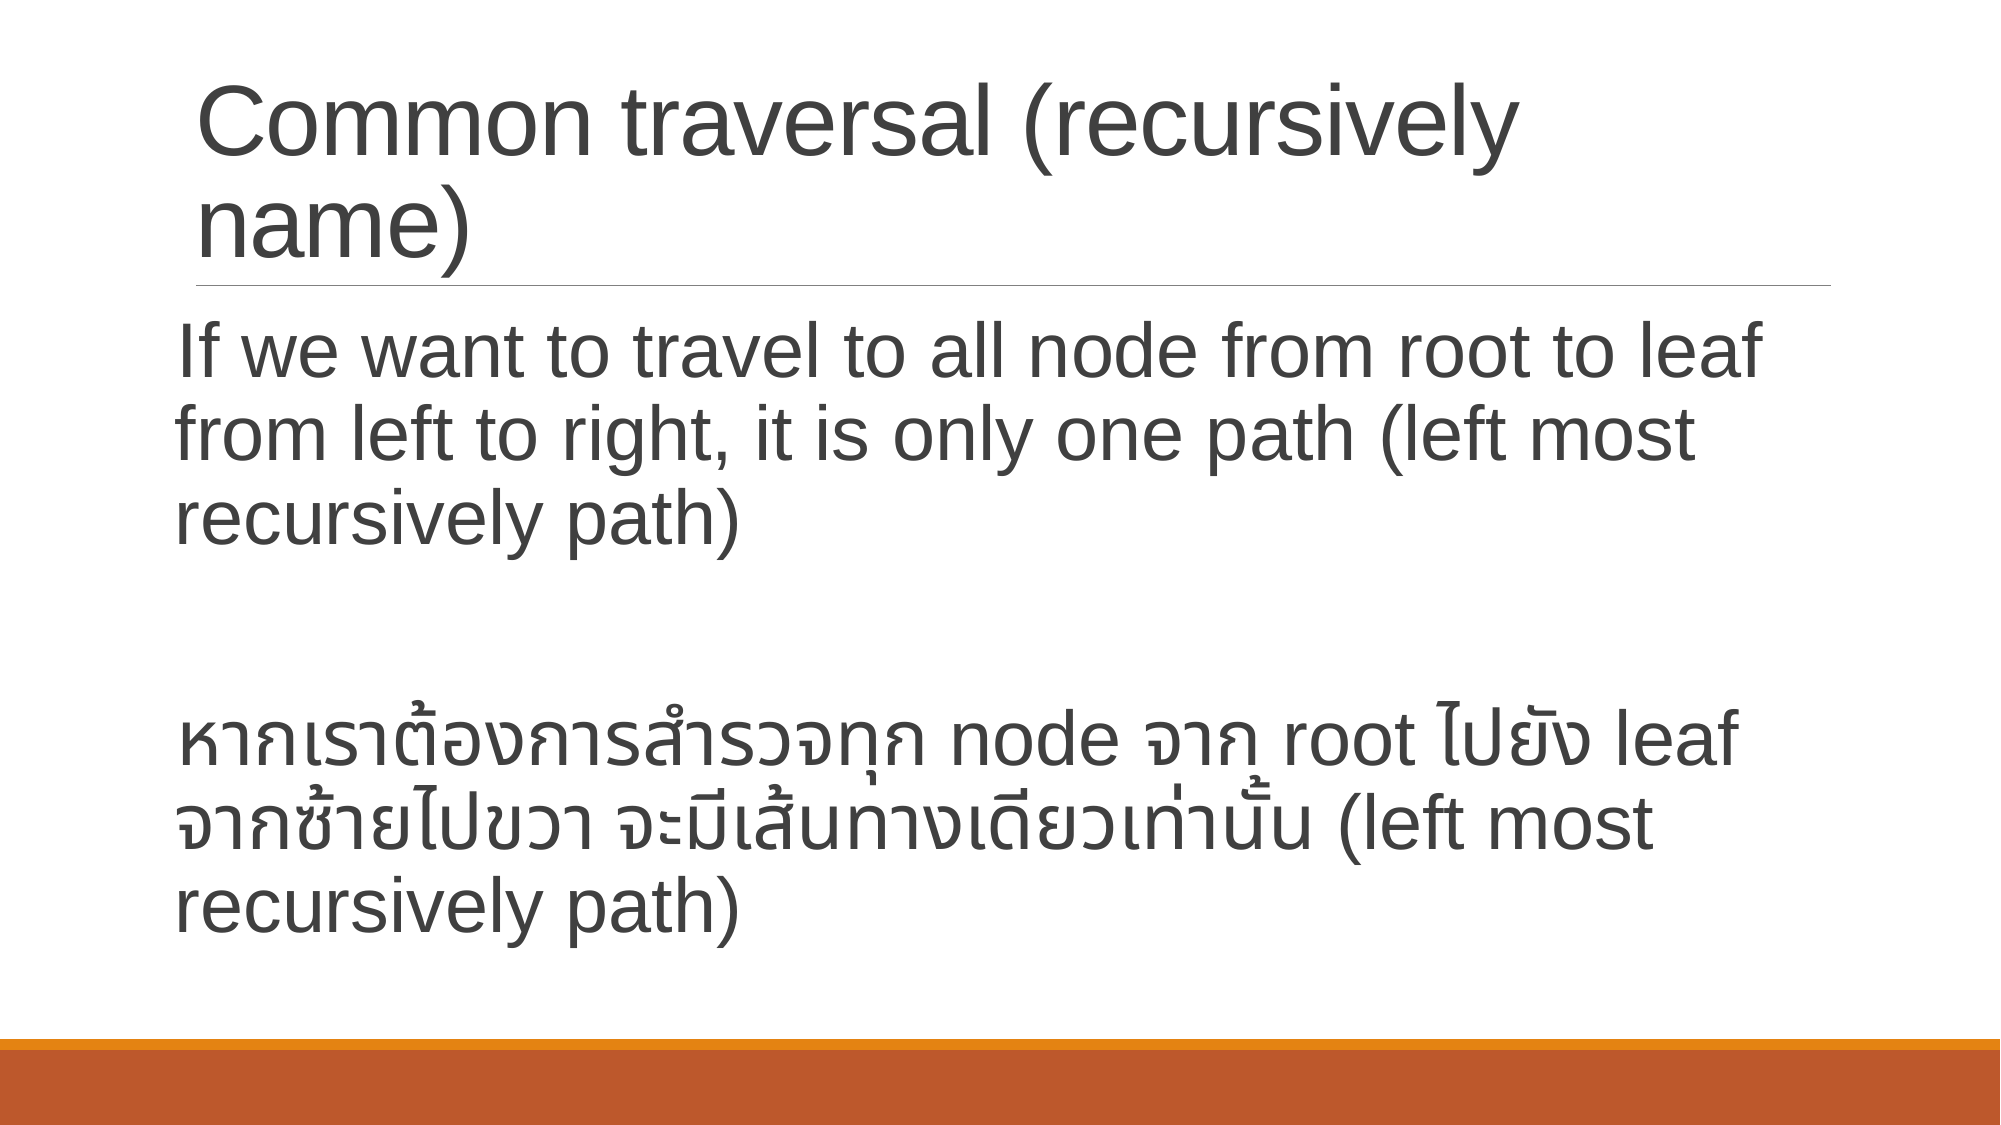

# Common traversal (recursively name)
If we want to travel to all node from root to leaf from left to right, it is only one path (left most recursively path)

หากเราต้องการสำรวจทุก node จาก root ไปยัง leaf จากซ้ายไปขวา จะมีเส้นทางเดียวเท่านั้น (left most recursively path)